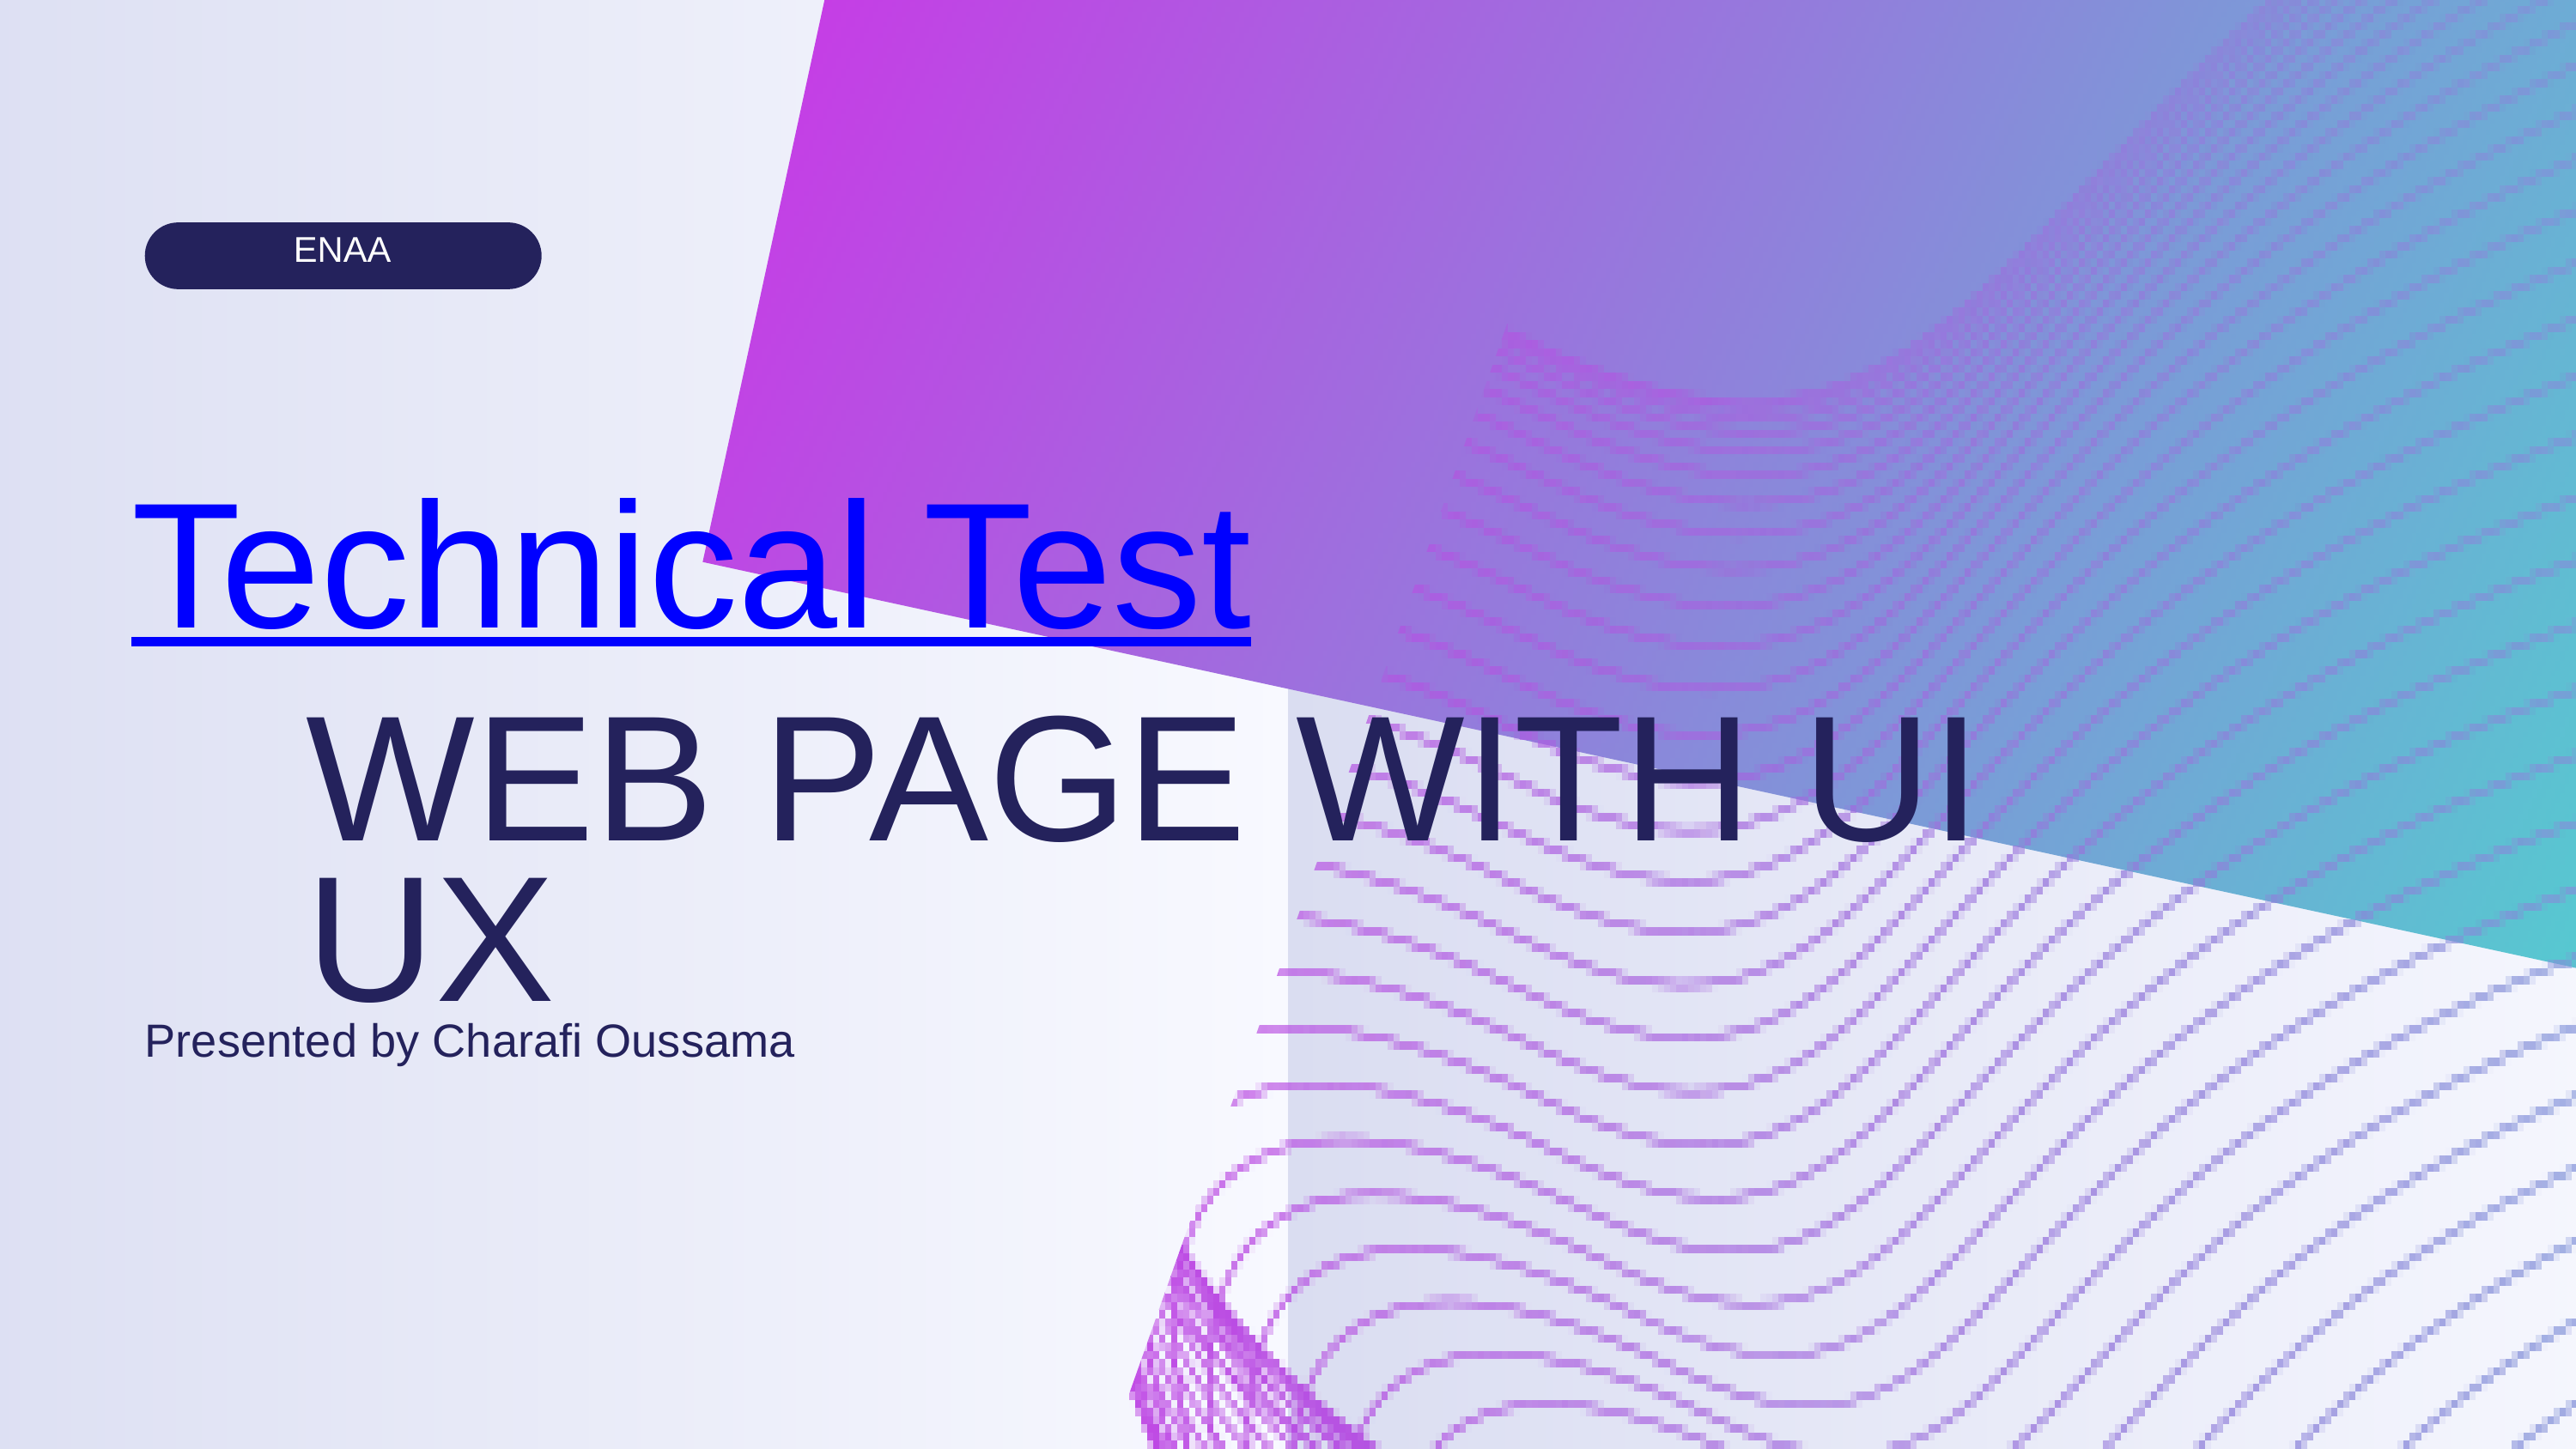

ENAA
Technical Test
WEB PAGE WITH UI UX
Presented by Charafi Oussama